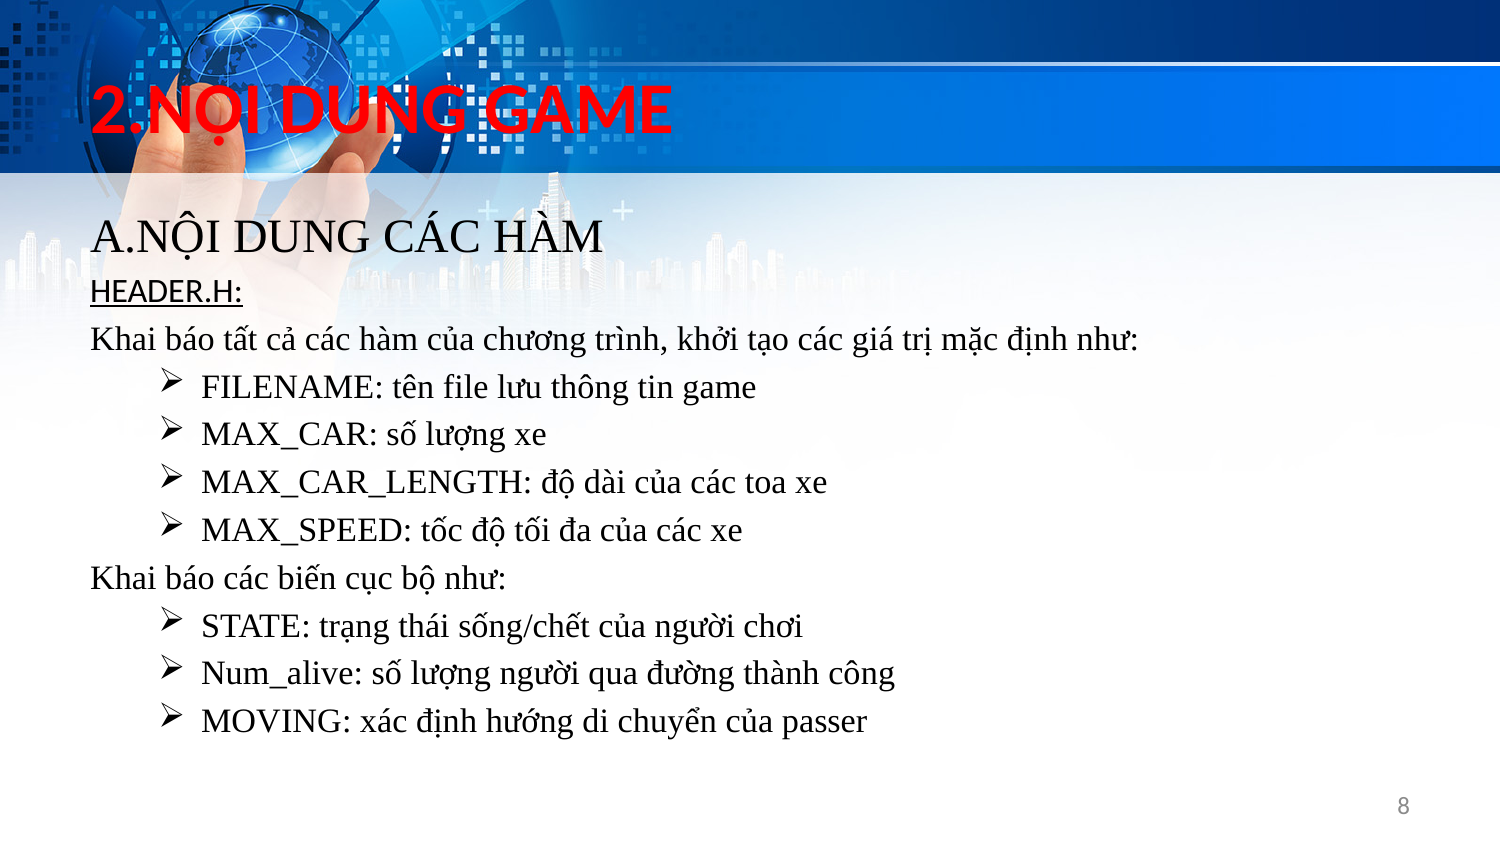

# 2.NỘI DUNG GAME
A.NỘI DUNG CÁC HÀM
HEADER.H:
Khai báo tất cả các hàm của chương trình, khởi tạo các giá trị mặc định như:
FILENAME: tên file lưu thông tin game
MAX_CAR: số lượng xe
MAX_CAR_LENGTH: độ dài của các toa xe
MAX_SPEED: tốc độ tối đa của các xe
Khai báo các biến cục bộ như:
STATE: trạng thái sống/chết của người chơi
Num_alive: số lượng người qua đường thành công
MOVING: xác định hướng di chuyển của passer

8